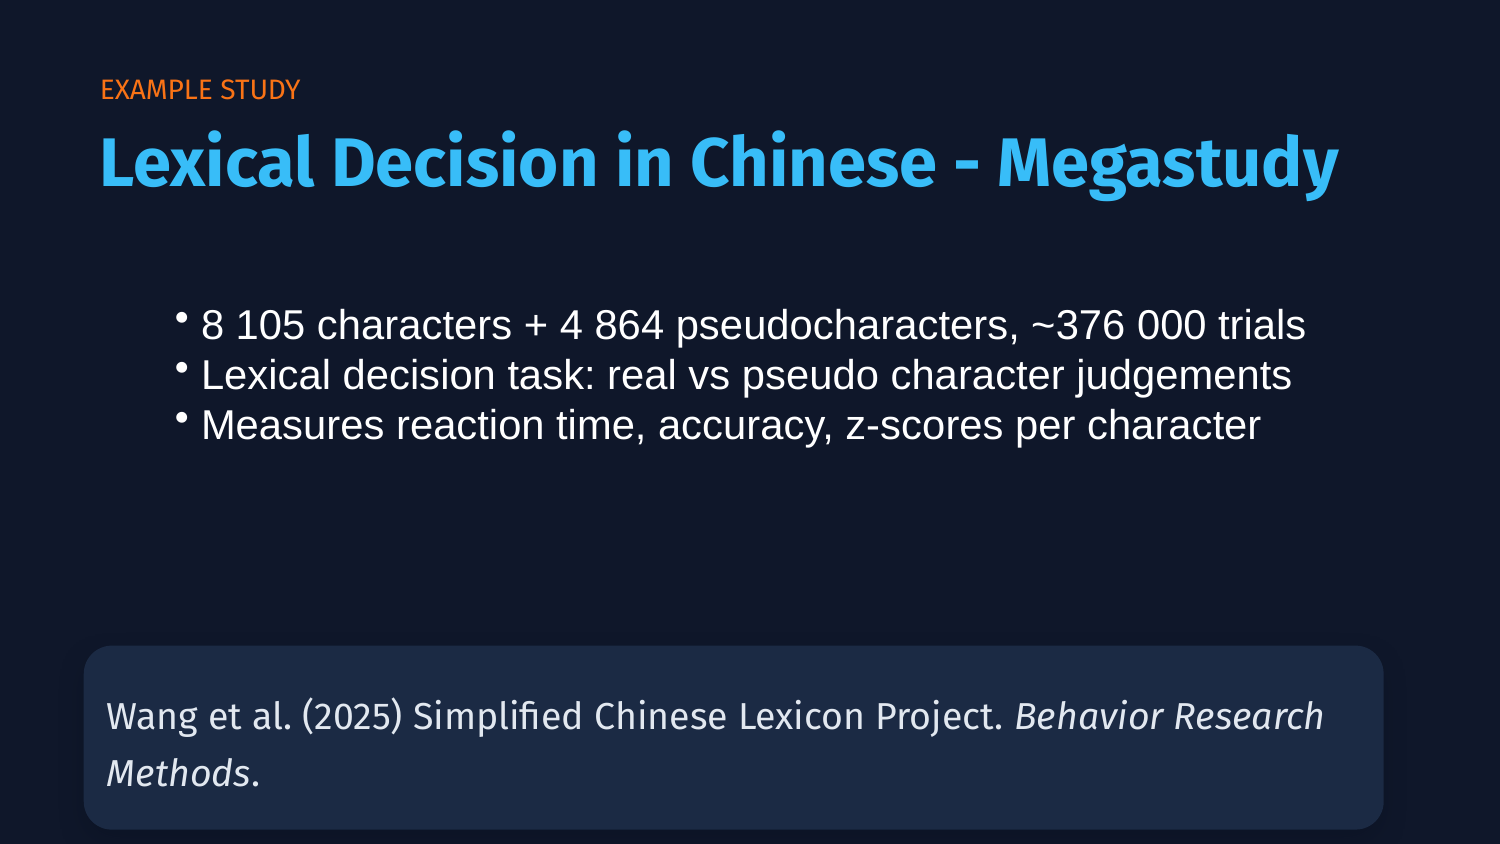

EXAMPLE STUDY
Lexical Decision in Chinese - Megastudy

 8 105 characters + 4 864 pseudocharacters, ~376 000 trials
 Lexical decision task: real vs pseudo character judgements
 Measures reaction time, accuracy, z-scores per character

Wang et al. (2025) Simplified Chinese Lexicon Project. Behavior Research Methods.